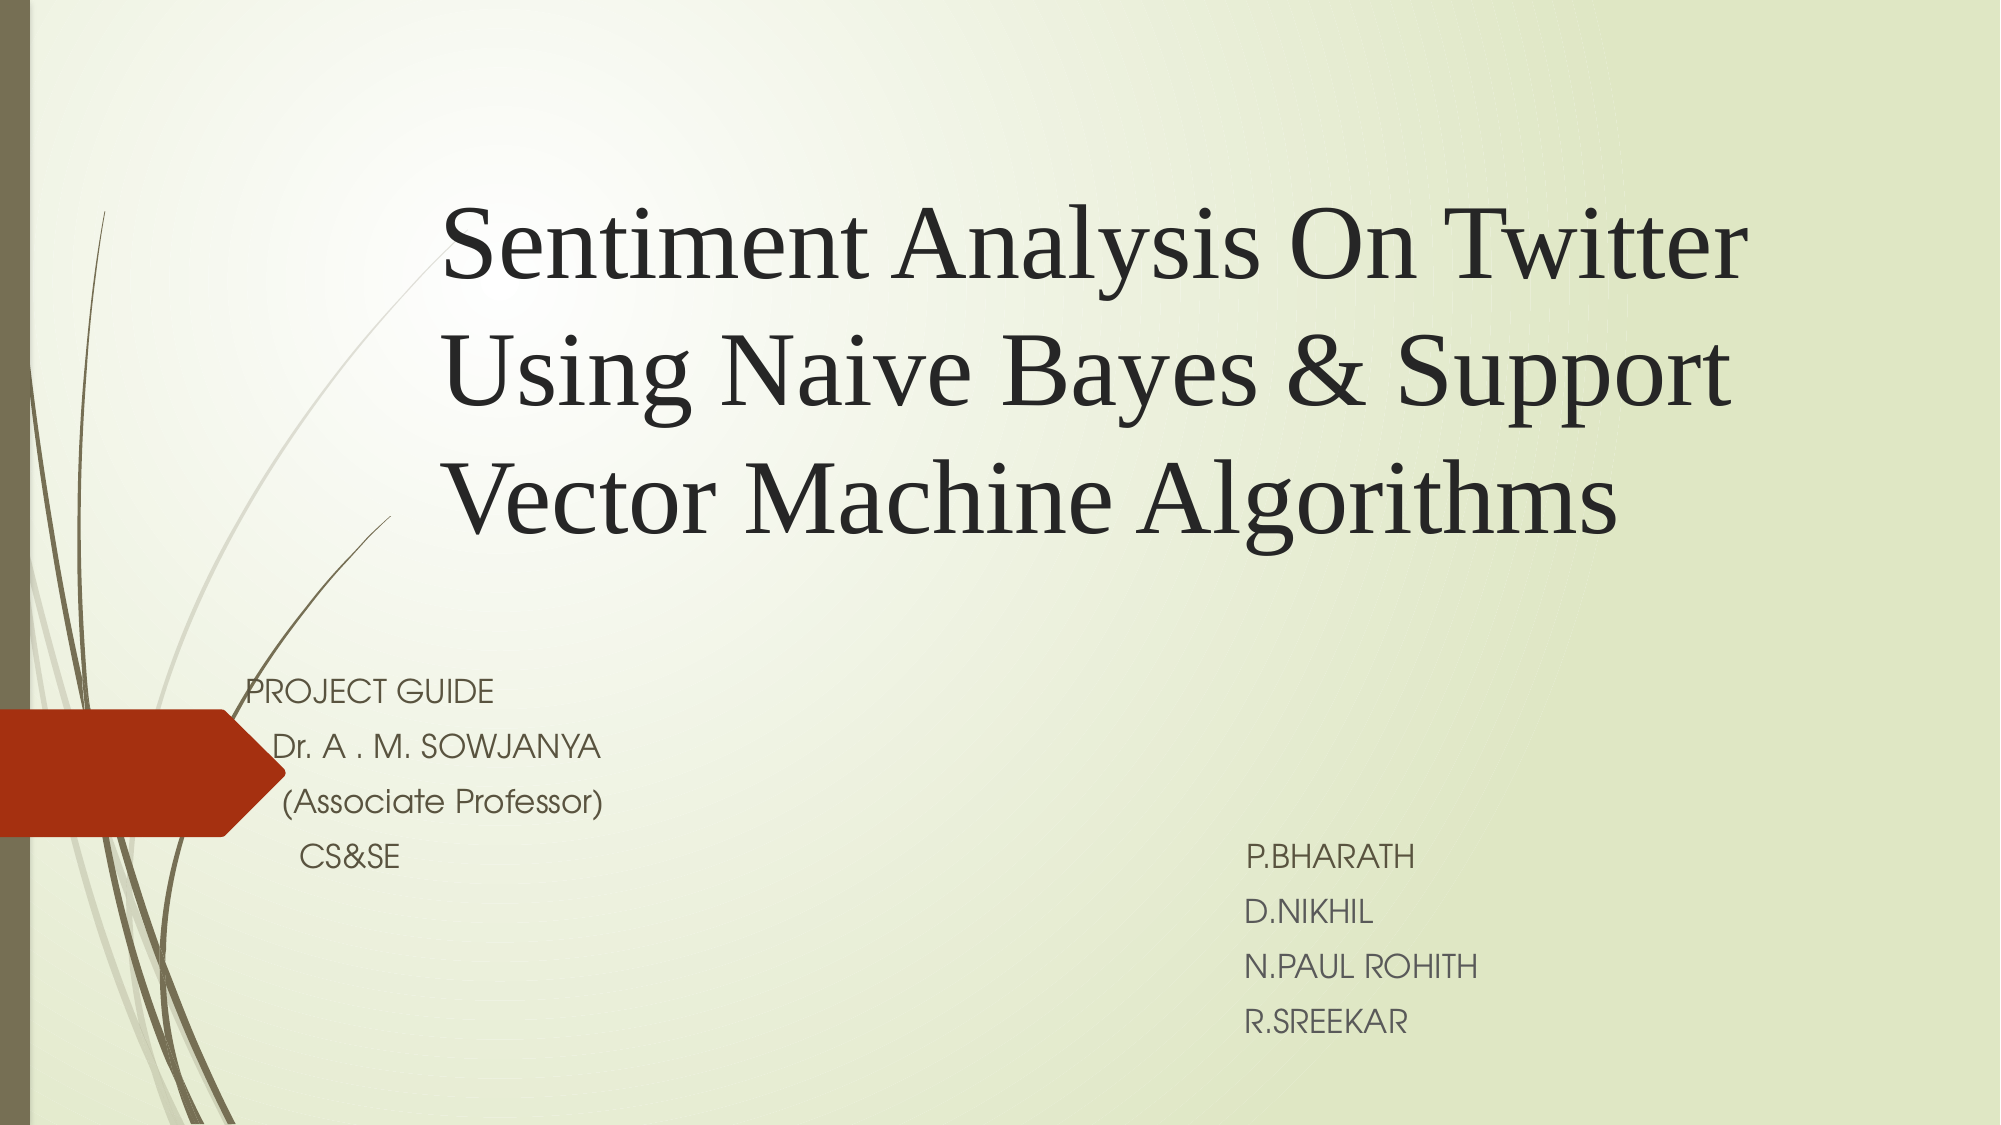

# Sentiment Analysis On Twitter  Using Naive Bayes & Support Vector Machine Algorithms
 PROJECT GUIDE
    Dr. A . M. SOWJANYA
     (Associate Professor)
       CS&SE                                                                                              P.BHARATH
                                                                                                                D.NIKHIL
                                                                                                                N.PAUL ROHITH
                                                                                                                R.SREEKAR